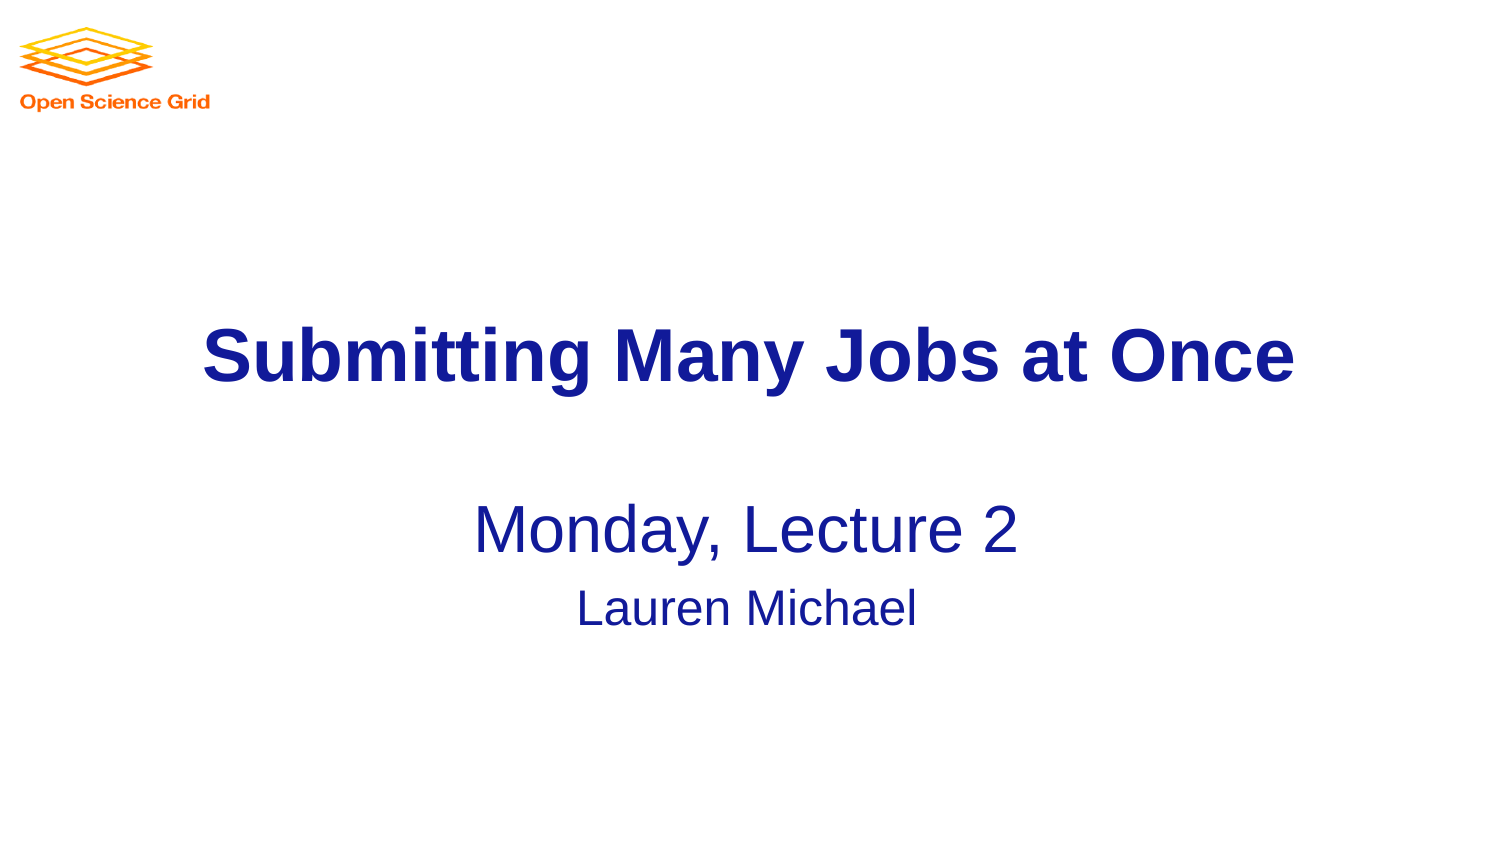

# Submitting Many Jobs at Once
Monday, Lecture 2
Lauren Michael